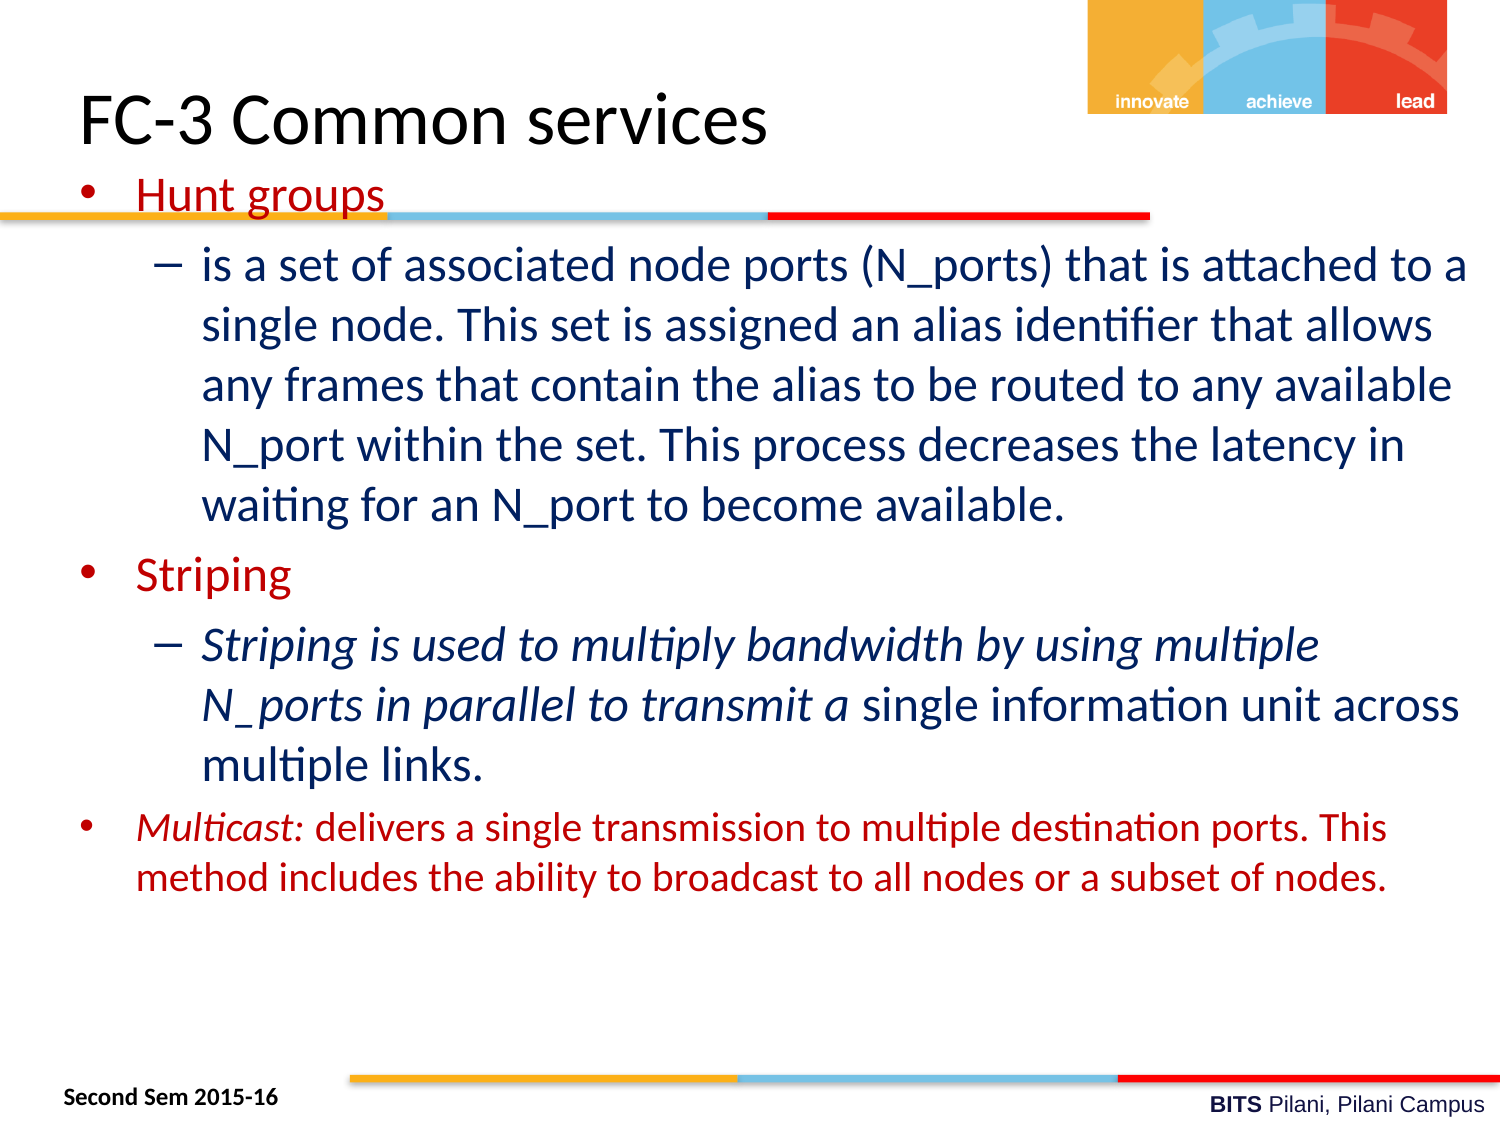

# FC-3 Common services
Hunt groups
is a set of associated node ports (N_ports) that is attached to a single node. This set is assigned an alias identifier that allows any frames that contain the alias to be routed to any available N_port within the set. This process decreases the latency in  waiting for an N_port to become available.
Striping
Striping is used to multiply bandwidth by using multiple N_ports in parallel to transmit a single information unit across multiple links.
Multicast: delivers a single transmission to multiple destination ports. This method includes the ability to broadcast to all nodes or a subset of nodes.